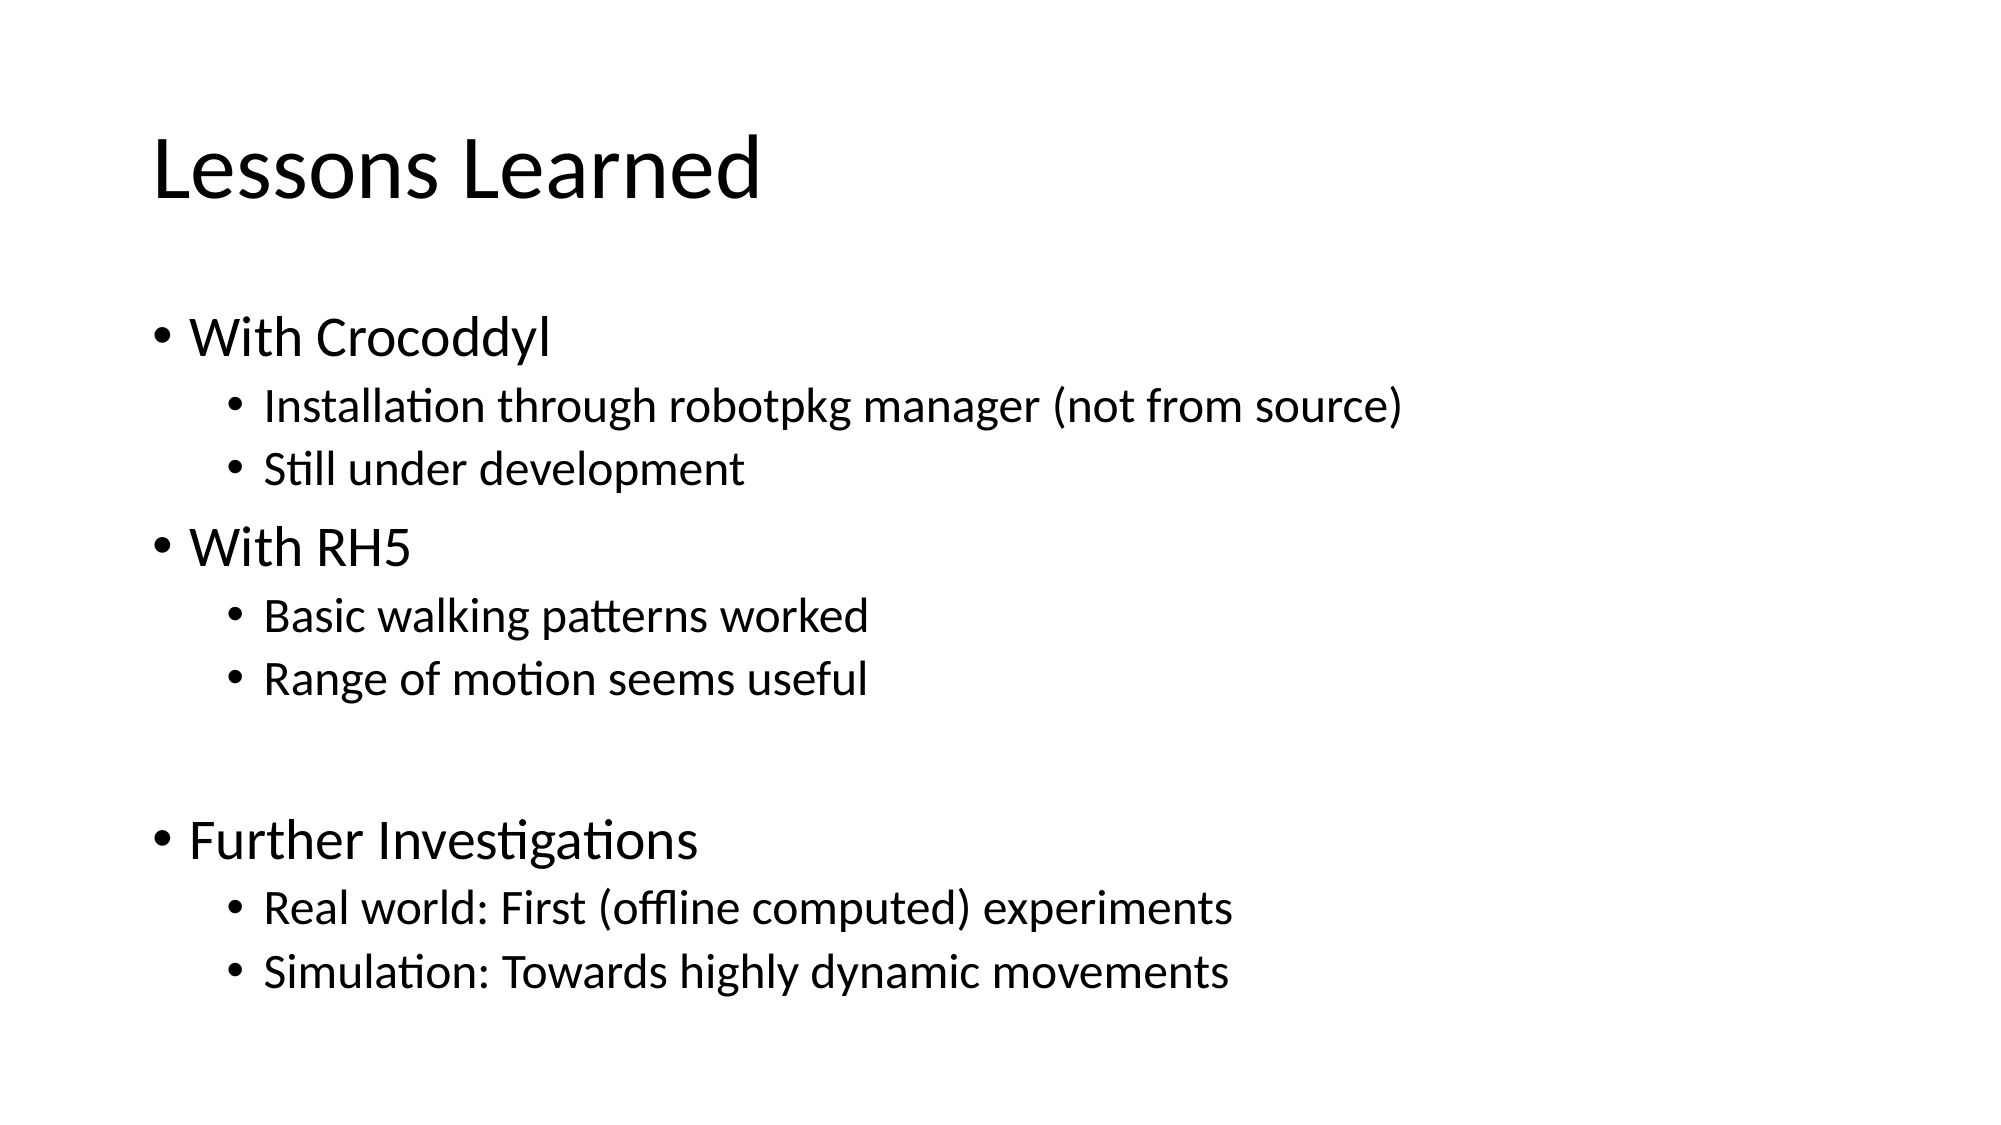

# Lessons Learned
With Crocoddyl
Installation through robotpkg manager (not from source)
Still under development
With RH5
Basic walking patterns worked
Range of motion seems useful

Further Investigations
Real world: First (offline computed) experiments
Simulation: Towards highly dynamic movements